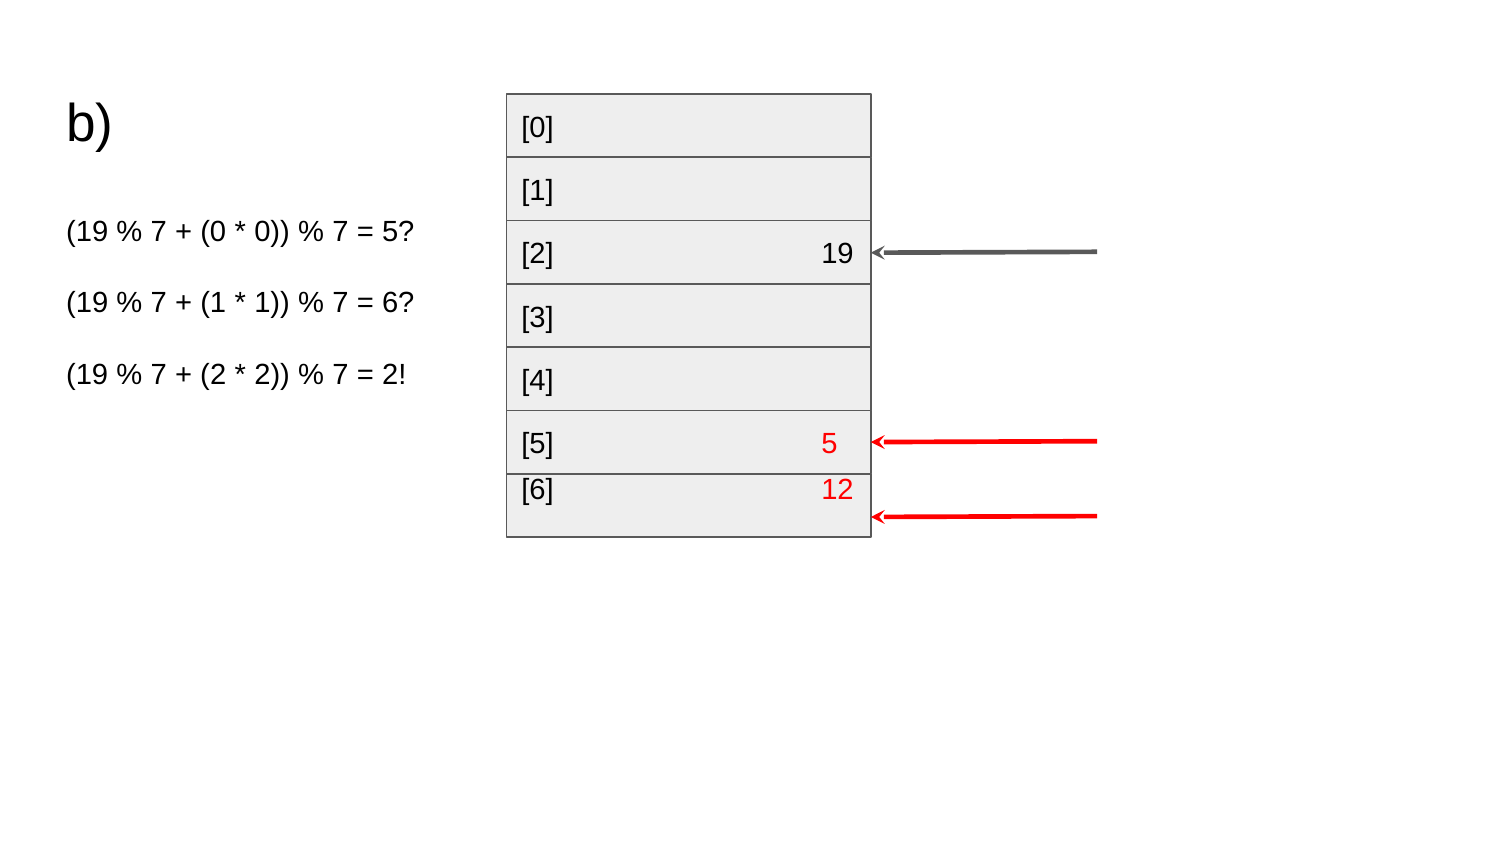

# b)
[0]
[1]
(19 % 7 + (0 * 0)) % 7 = 5?
[2]		19
(19 % 7 + (1 * 1)) % 7 = 6?
[3]
(19 % 7 + (2 * 2)) % 7 = 2!
[4]
[5]		5
[6]		12